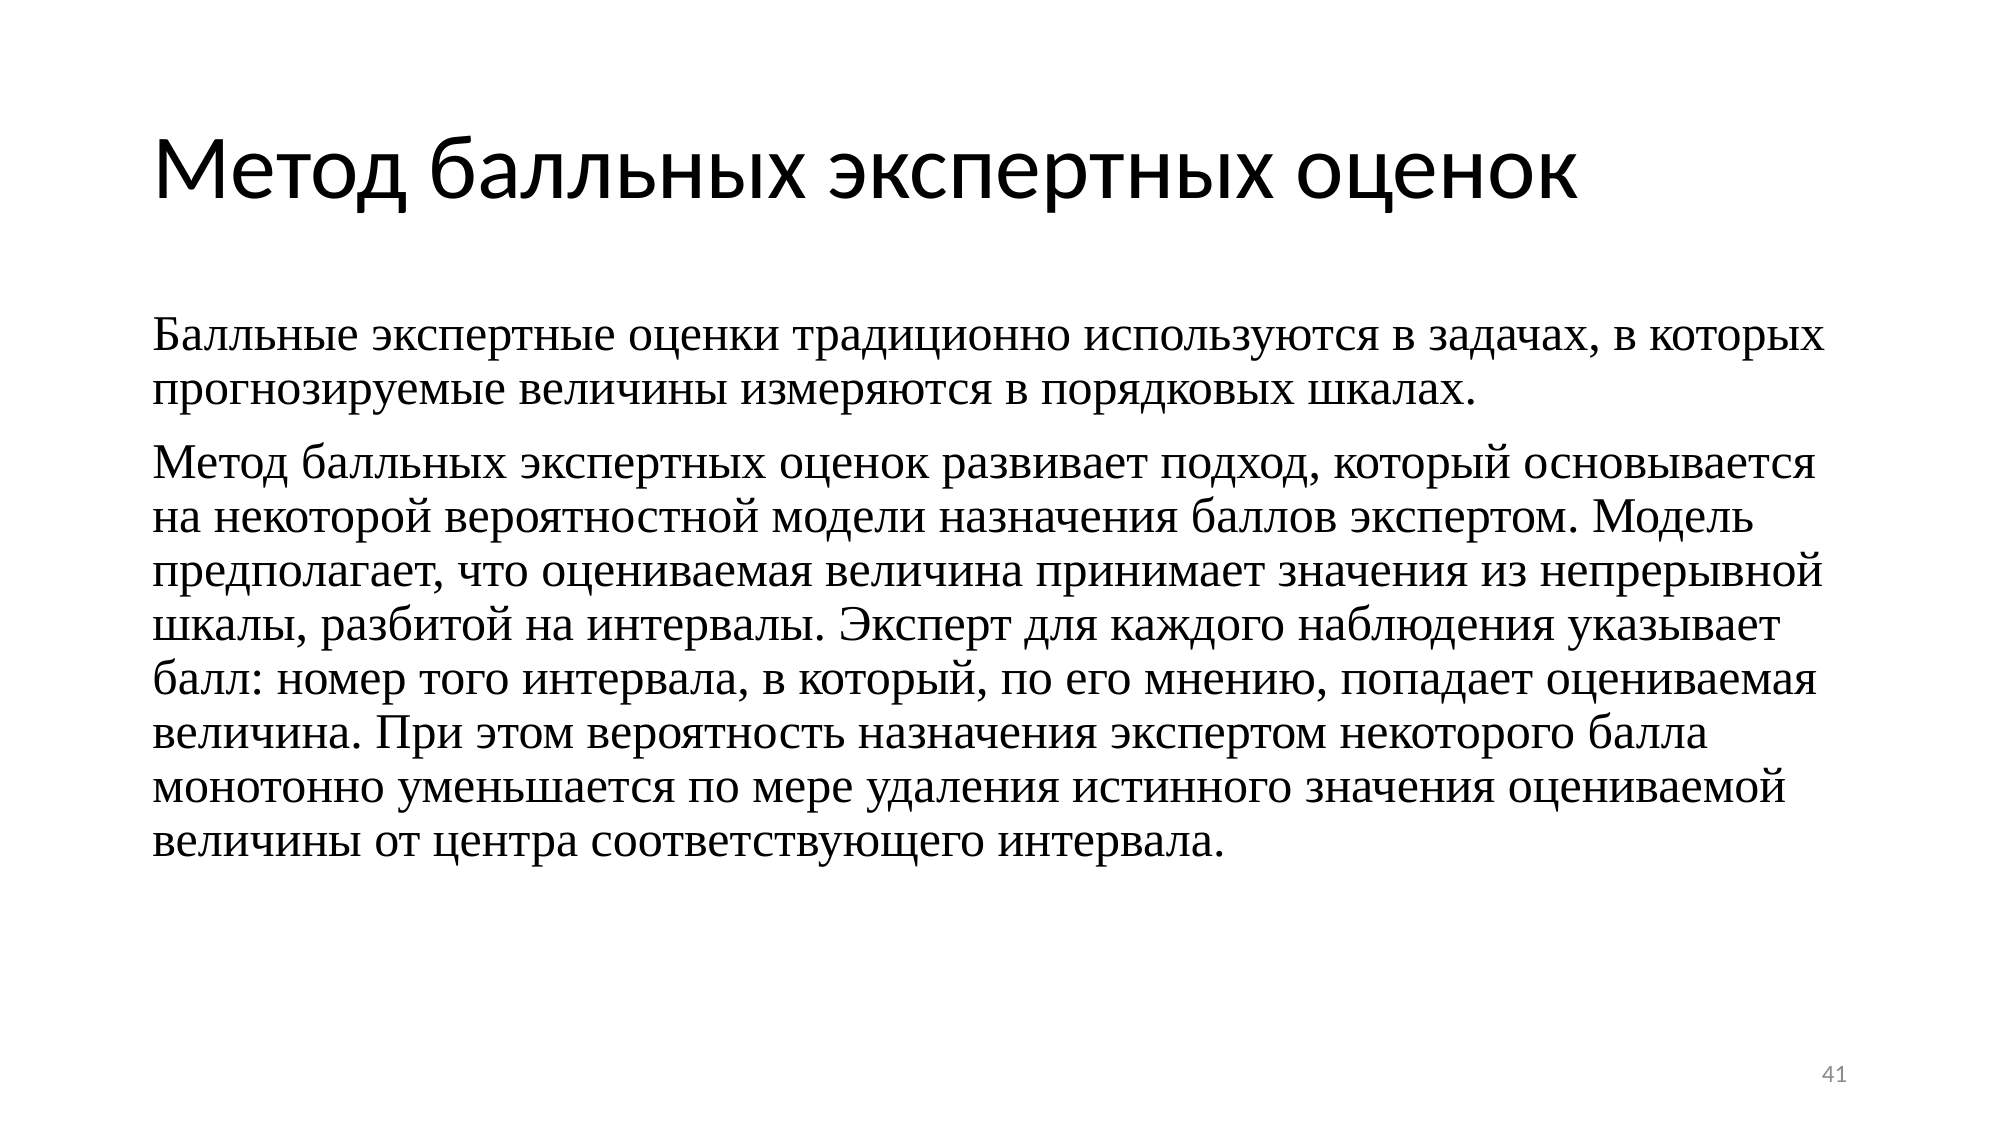

# Метод балльных экспертных оценок
Балльные экспертные оценки традиционно используются в задачах, в которых прогнозируемые величины измеряются в порядковых шкалах.
Метод балльных экспертных оценок развивает подход, который основывается на некоторой вероятностной модели назначения баллов экспертом. Модель предполагает, что оцениваемая величина принимает значения из непрерывной шкалы, разбитой на интервалы. Эксперт для каждого наблюдения указывает балл: номер того интервала, в который, по его мнению, попадает оцениваемая величина. При этом вероятность назначения экспертом некоторого балла монотонно уменьшается по мере удаления истинного значения оцениваемой величины от центра соответствующего интервала.

41